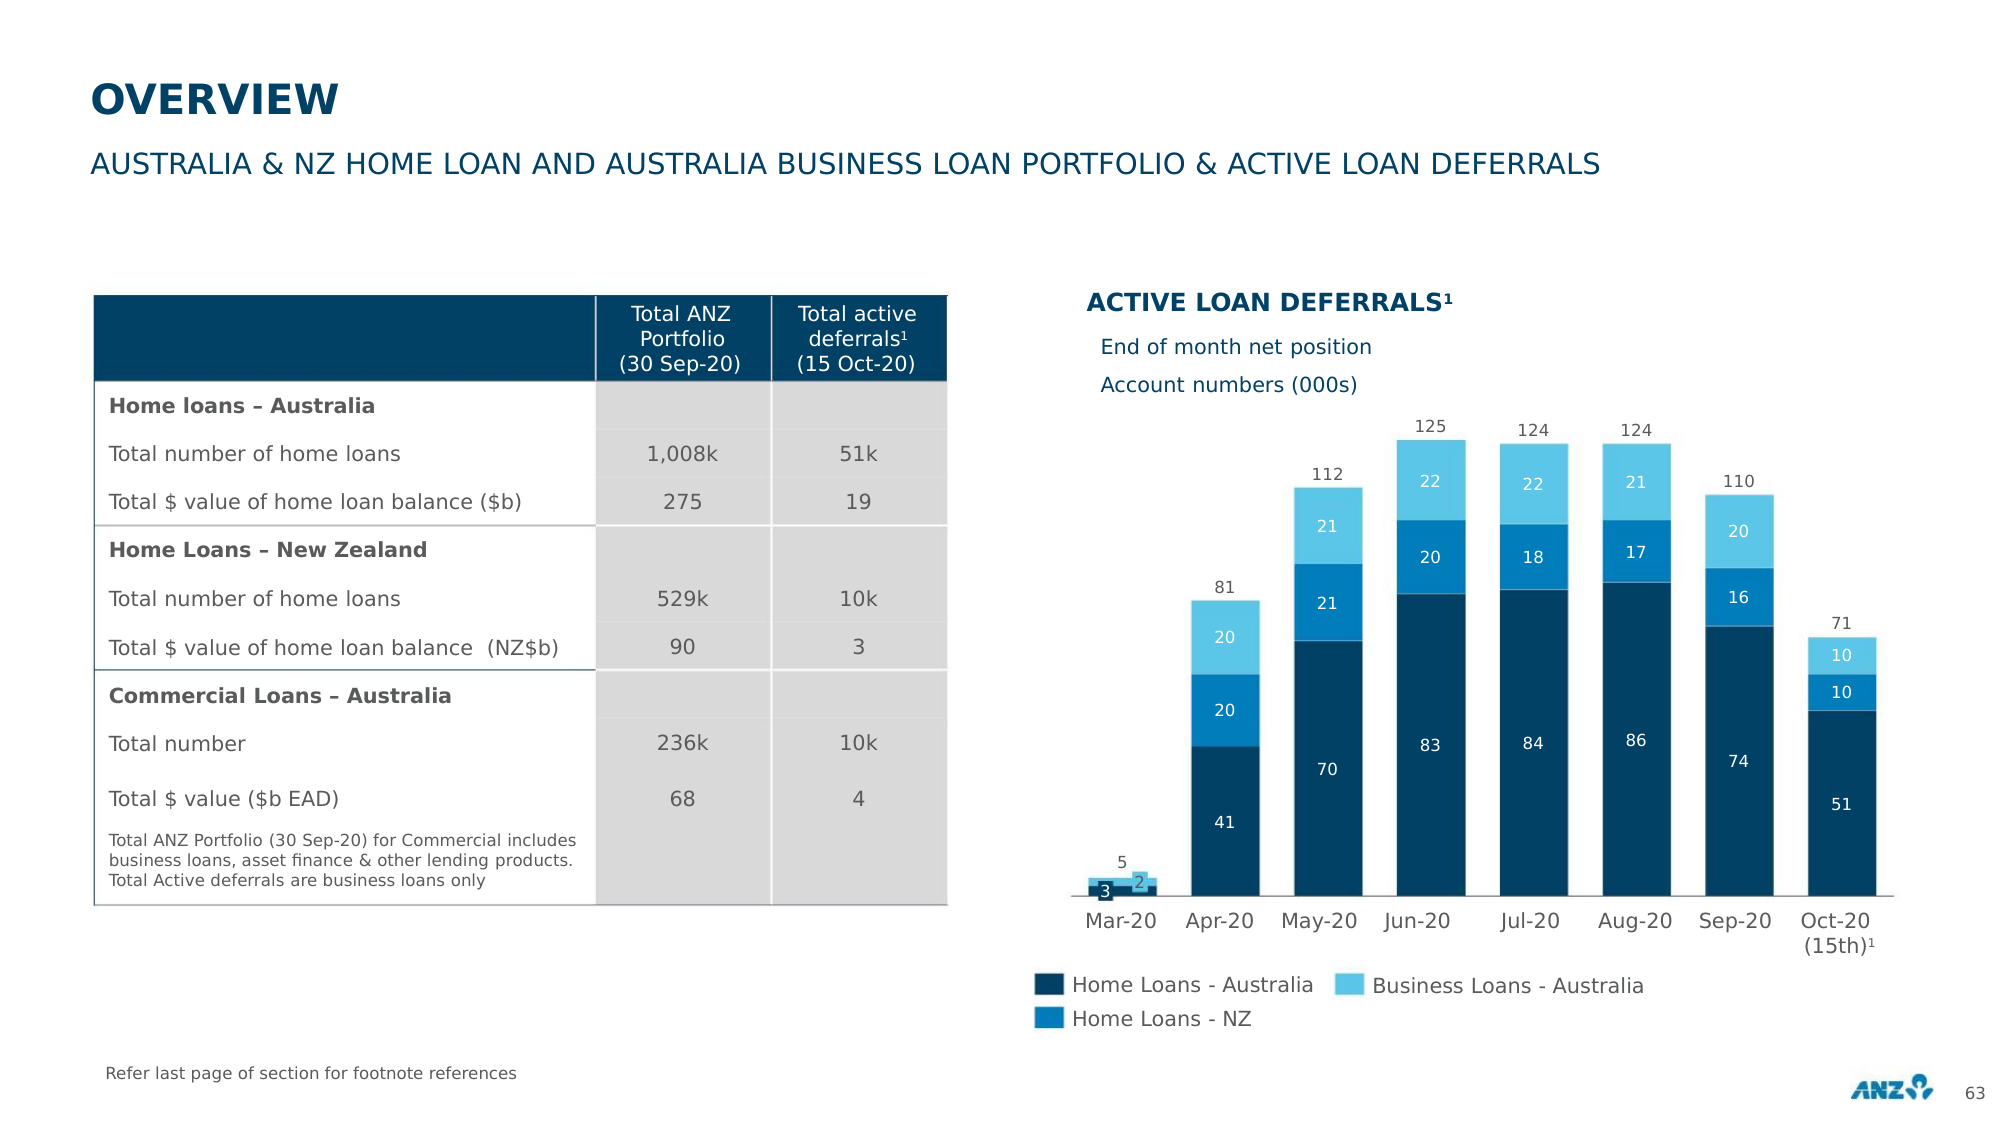

OVERVIEW
AUSTRALIA & NZ HOME LOAN AND AUSTRALIA BUSINESS LOAN PORTFOLIO & ACTIVE LOAN DEFERRALS
ACTIVE LOAN DEFERRALS1
Total ANZ
Portfolio
(30 Sep-20)
Total active
deferrals1
(15 Oct-20)
End of month net position
Account numbers (000s)
Home loans – Australia
125
22
124
22
124
21
Total number of home loans
Total $ value of home loan balance ($b)
Home Loans – New Zealand
Total number of home loans
Total $ value of home loan balance (NZ$b)
Commercial Loans – Australia
Total number
1,008k
275
51k
19
112
21
110
20
17
20
18
81
529k
90
10k
3
16
21
71
10
20
20
10
86
236k
68
10k
4
84
83
74
70
Total $ value ($b EAD)
51
41
Total ANZ Portfolio (30 Sep-20) for Commercial includes
business loans, asset finance & other lending products.
Total Active deferrals are business loans only
5
2
3
Mar-20 Apr-20 May-20 Jun-20
Jul-20
Aug-20 Sep-20 Oct-20
(15th)1
Home Loans - Australia
Home Loans - NZ
Business Loans - Australia
Refer last page of section for footnote references
63